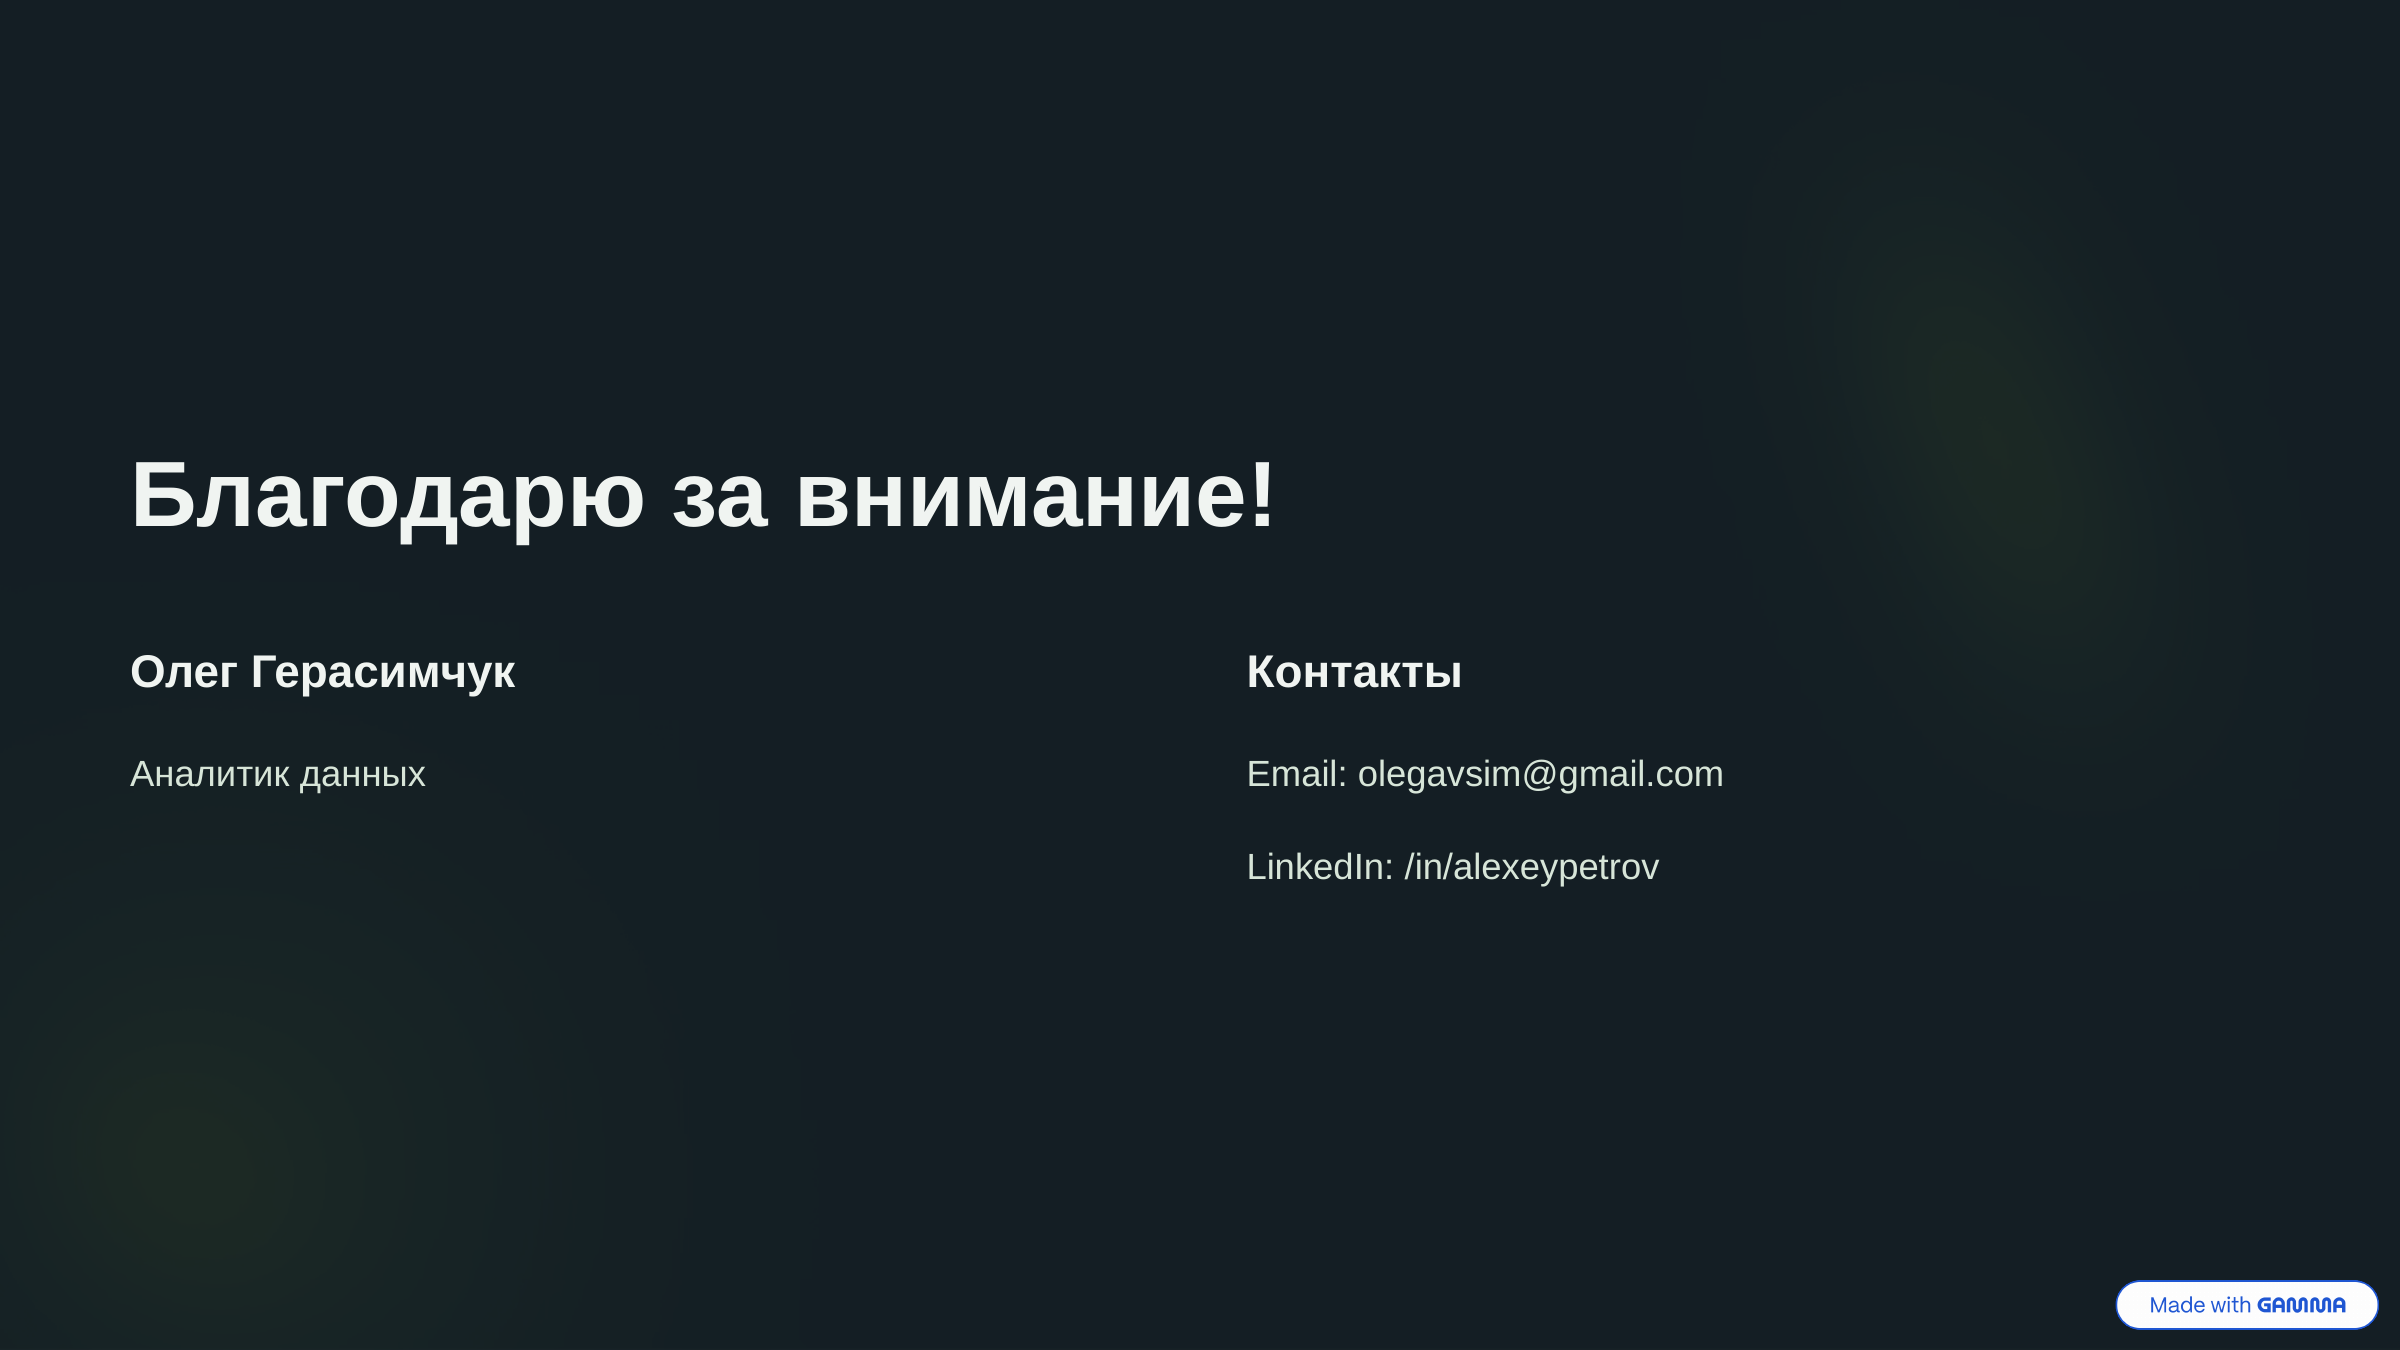

Благодарю за внимание!
Олег Герасимчук
Контакты
Аналитик данных
Email: olegavsim@gmail.com
LinkedIn: /in/alexeypetrov